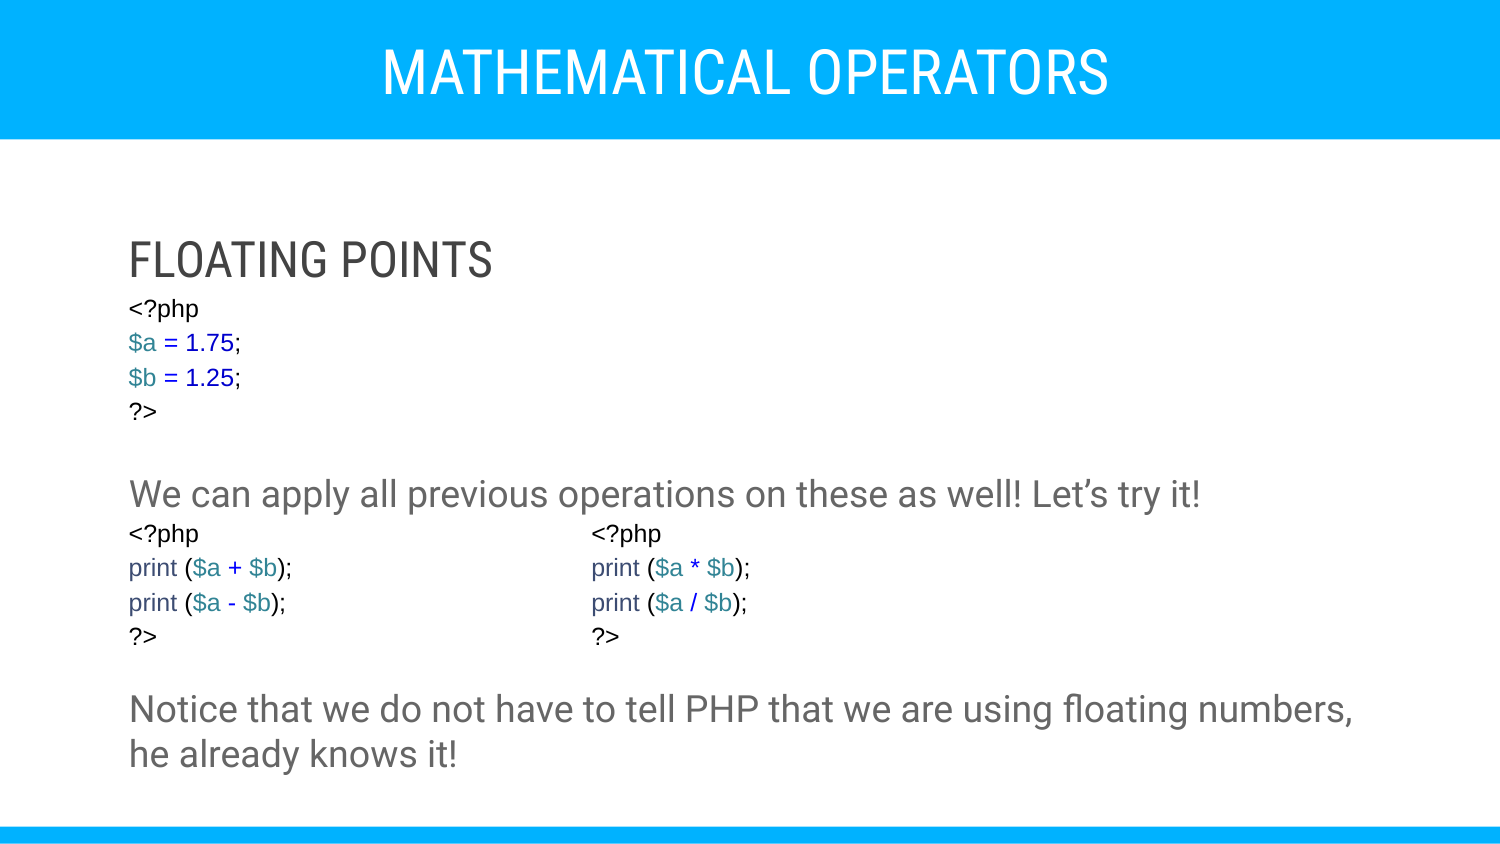

MATHEMATICAL OPERATORS
FLOATING POINTS
<?php
$a = 1.75;
$b = 1.25;
?>
We can apply all previous operations on these as well! Let’s try it!
<?php
print ($a + $b);
print ($a - $b);
?>

<?php
print ($a * $b);
print ($a / $b);
?>

Notice that we do not have to tell PHP that we are using floating numbers, he already knows it!